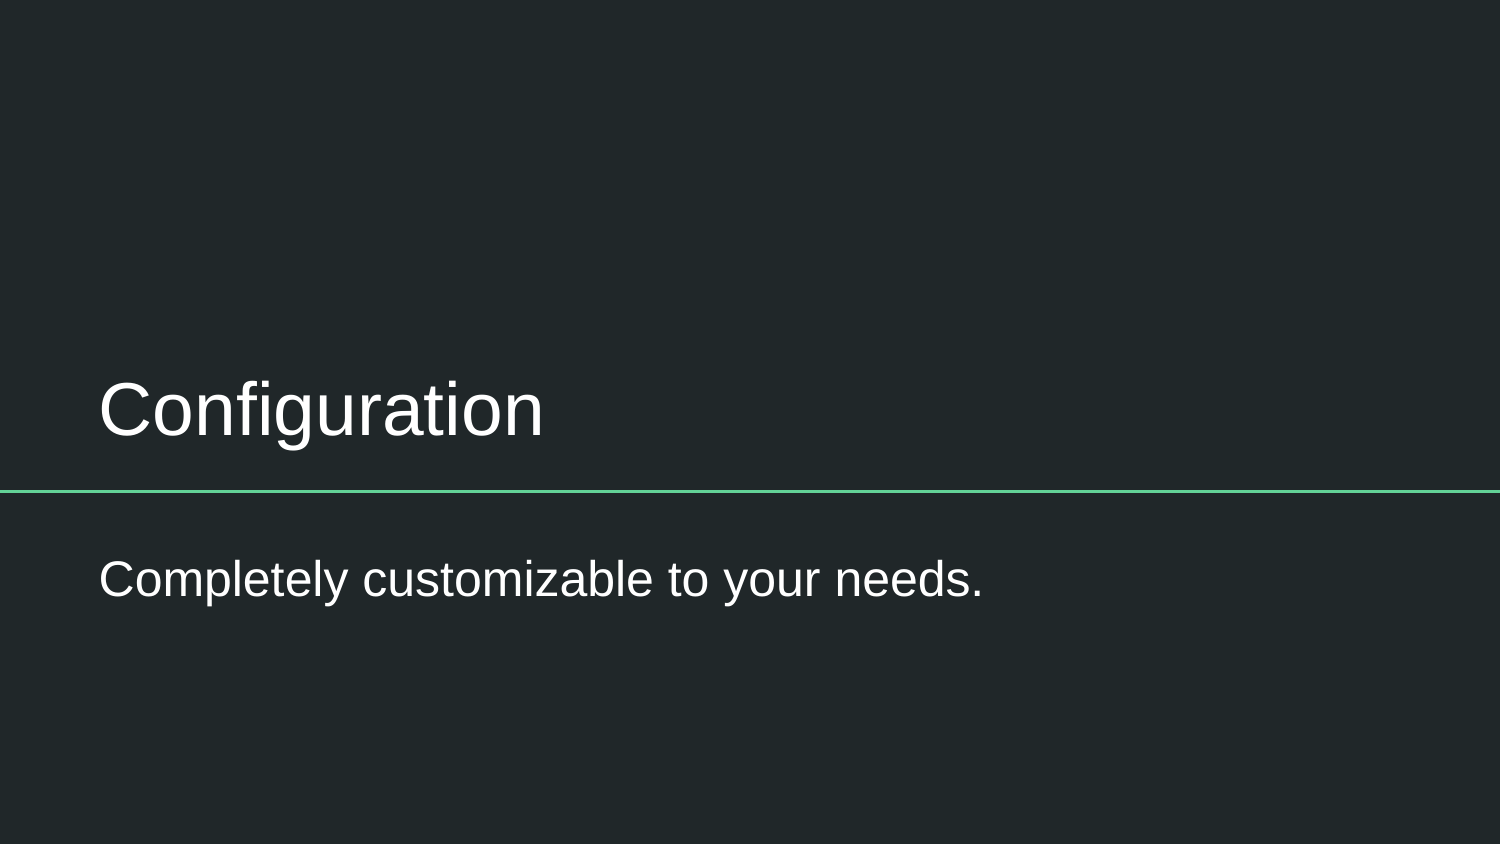

# Configuration
Completely customizable to your needs.